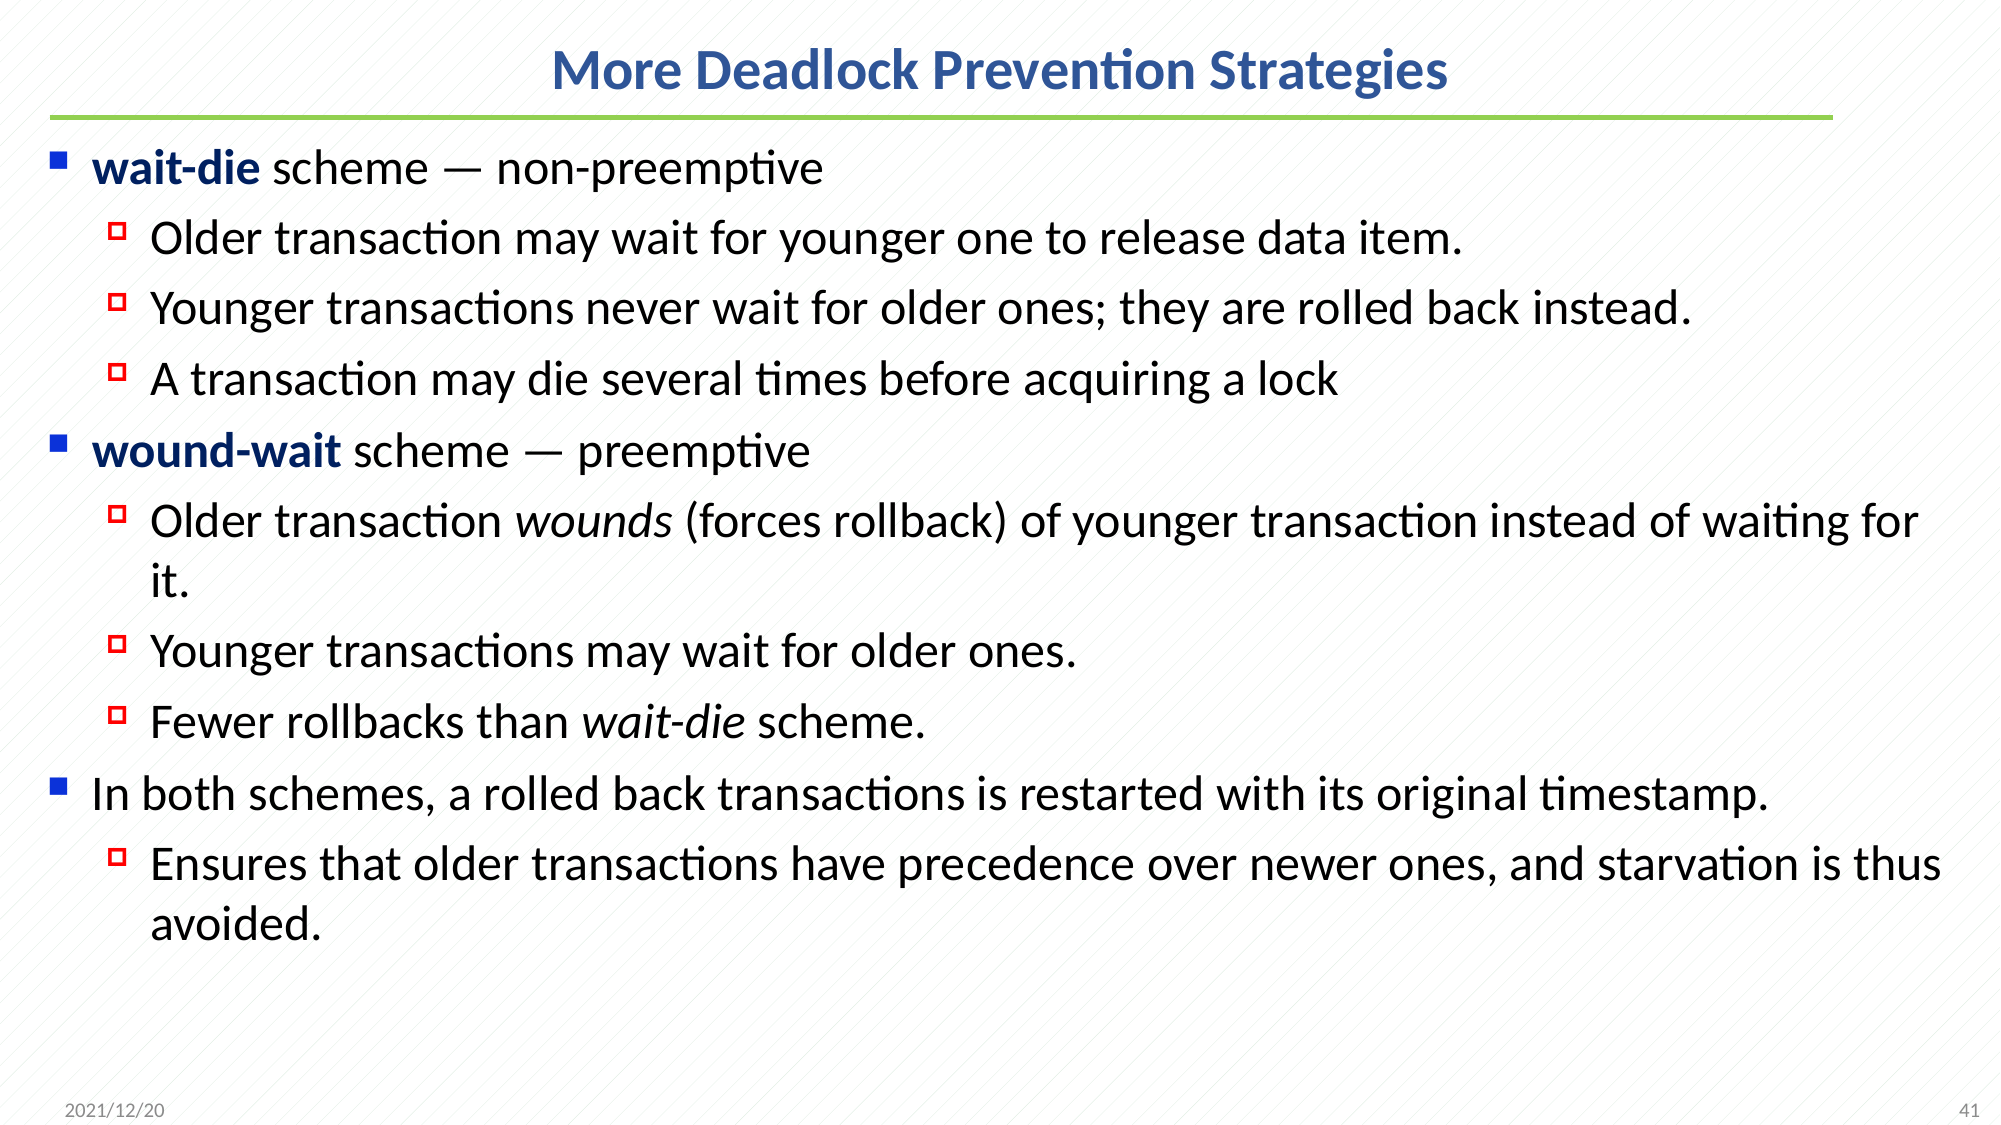

# More Deadlock Prevention Strategies
wait-die scheme — non-preemptive
Older transaction may wait for younger one to release data item.
Younger transactions never wait for older ones; they are rolled back instead.
A transaction may die several times before acquiring a lock
wound-wait scheme — preemptive
Older transaction wounds (forces rollback) of younger transaction instead of waiting for it.
Younger transactions may wait for older ones.
Fewer rollbacks than wait-die scheme.
In both schemes, a rolled back transactions is restarted with its original timestamp.
Ensures that older transactions have precedence over newer ones, and starvation is thus avoided.

41
2021/12/20